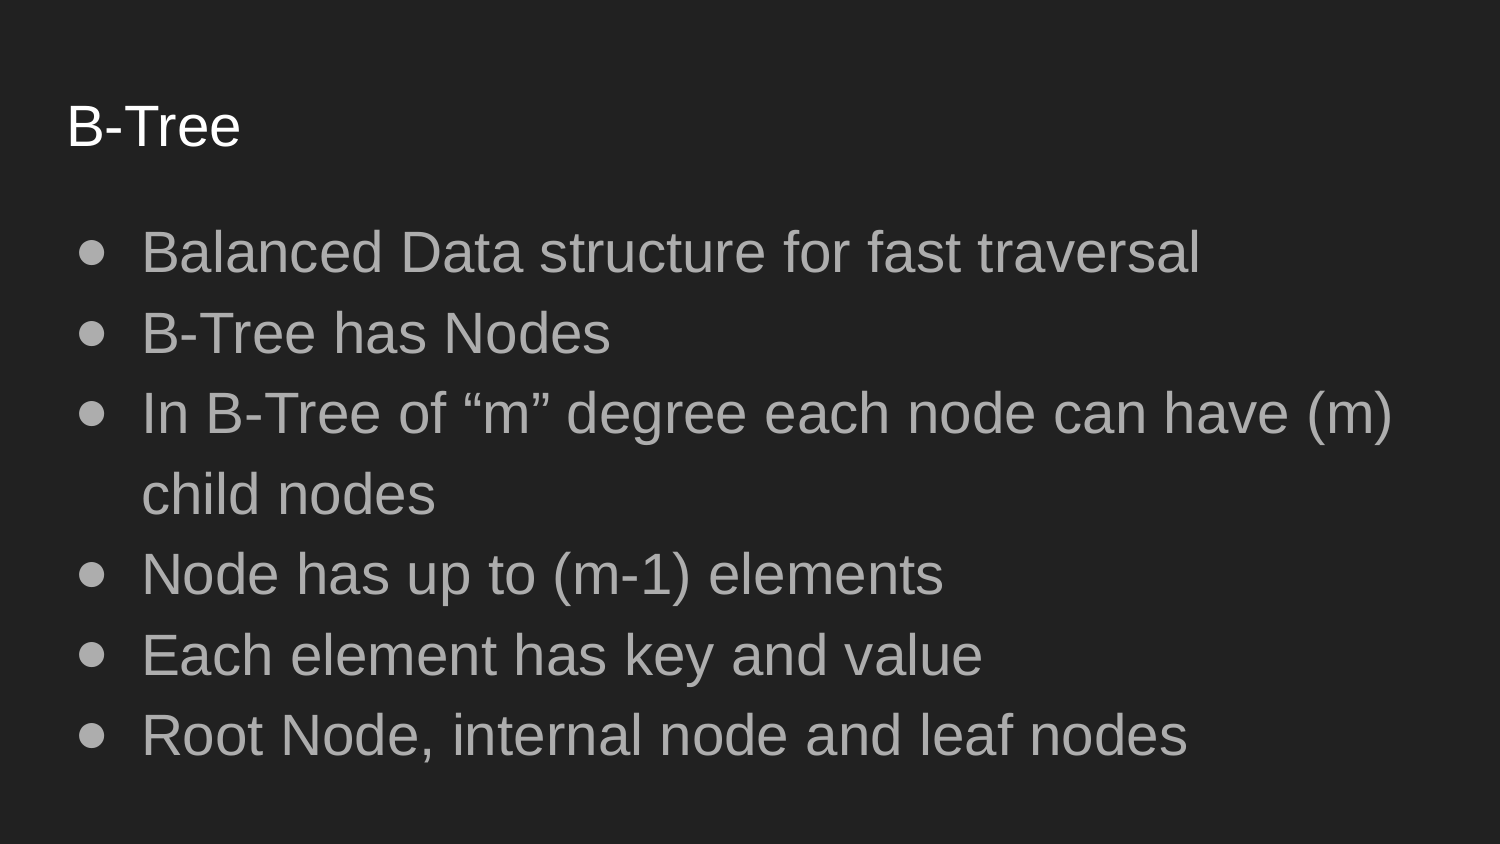

# B-Tree
Balanced Data structure for fast traversal
B-Tree has Nodes
In B-Tree of “m” degree each node can have (m) child nodes
Node has up to (m-1) elements
Each element has key and value
Root Node, internal node and leaf nodes